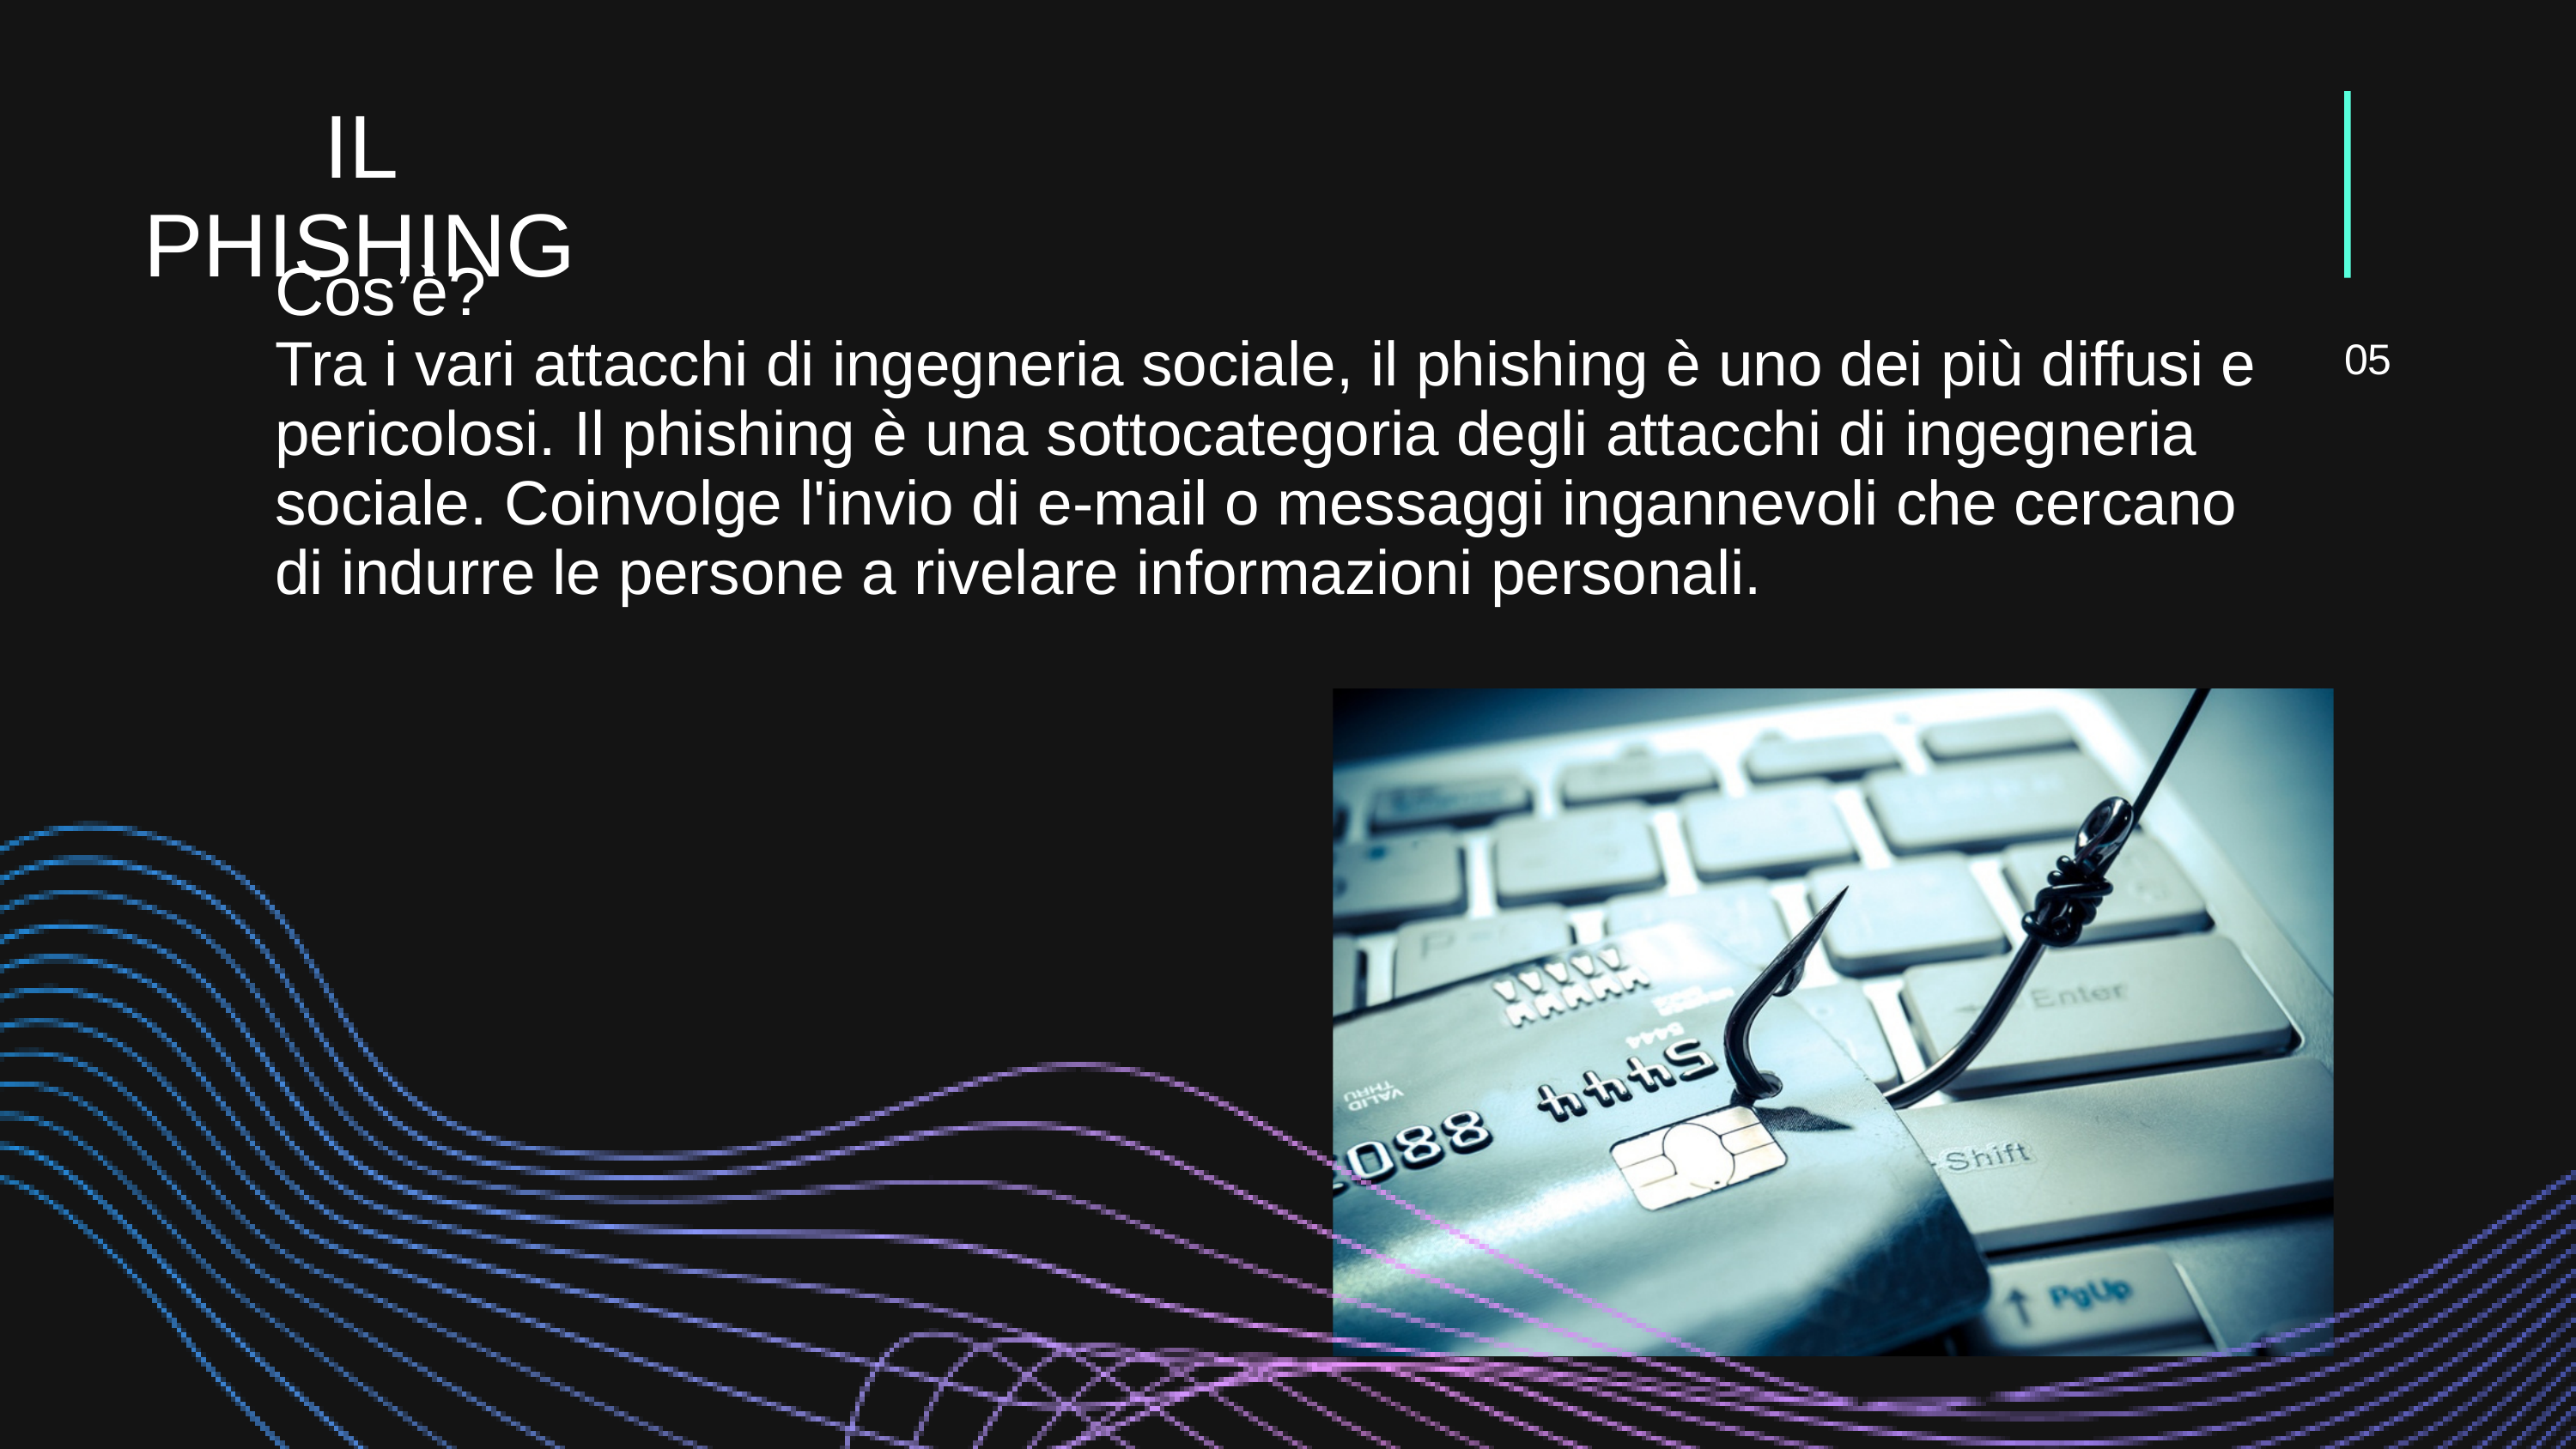

05
IL PHISHING
Cos’è?
Tra i vari attacchi di ingegneria sociale, il phishing è uno dei più diffusi e pericolosi. Il phishing è una sottocategoria degli attacchi di ingegneria sociale. Coinvolge l'invio di e-mail o messaggi ingannevoli che cercano di indurre le persone a rivelare informazioni personali.